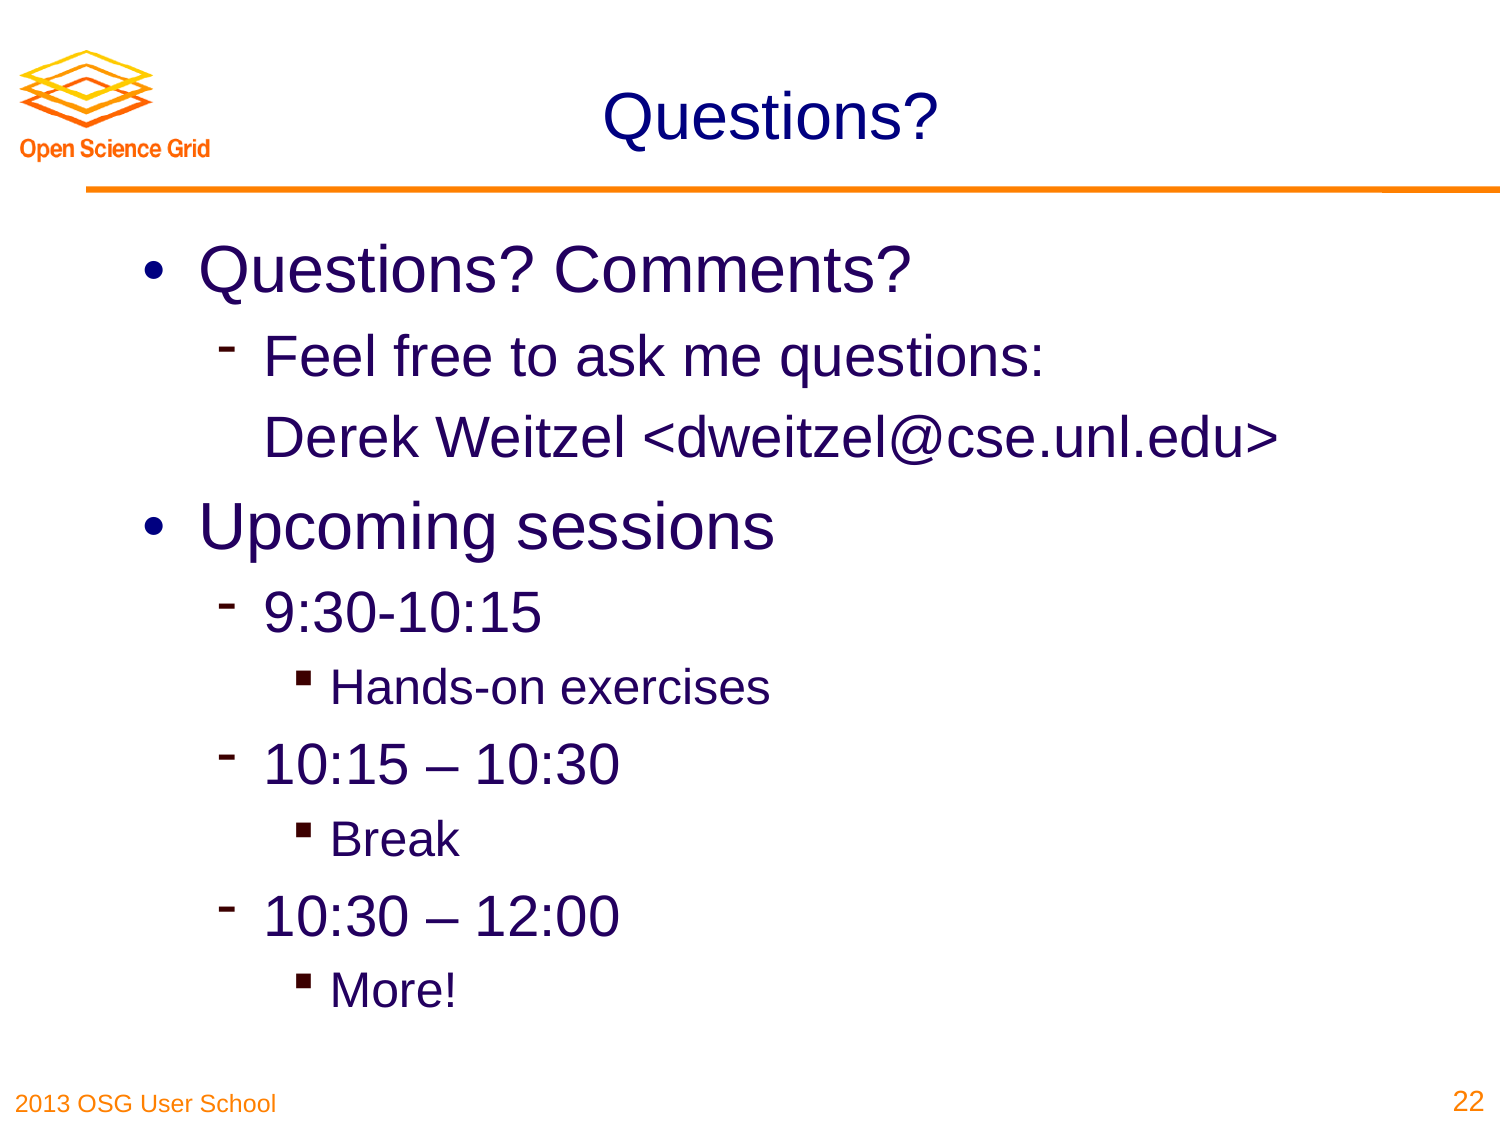

# Questions?
Questions? Comments?
Feel free to ask me questions:
	Derek Weitzel <dweitzel@cse.unl.edu>
Upcoming sessions
9:30-10:15
Hands-on exercises
10:15 – 10:30
Break
10:30 – 12:00
More!

22